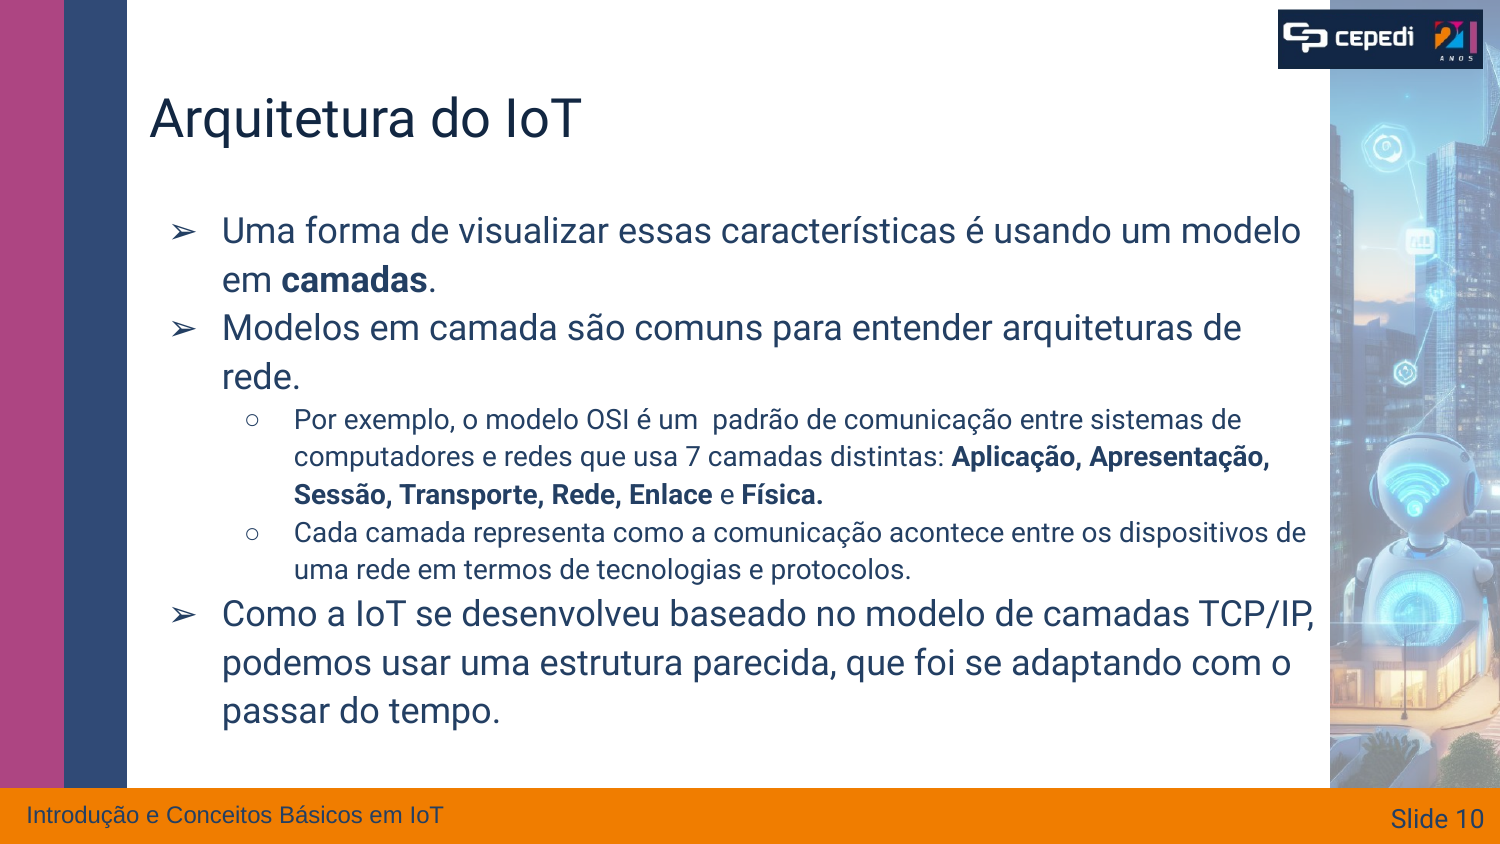

# Arquitetura do IoT
Uma forma de visualizar essas características é usando um modelo em camadas.
Modelos em camada são comuns para entender arquiteturas de rede.
Por exemplo, o modelo OSI é um  padrão de comunicação entre sistemas de computadores e redes que usa 7 camadas distintas: Aplicação, Apresentação, Sessão, Transporte, Rede, Enlace e Física.
Cada camada representa como a comunicação acontece entre os dispositivos de uma rede em termos de tecnologias e protocolos.
Como a IoT se desenvolveu baseado no modelo de camadas TCP/IP, podemos usar uma estrutura parecida, que foi se adaptando com o passar do tempo.
Introdução e Conceitos Básicos em IoT
Slide 10